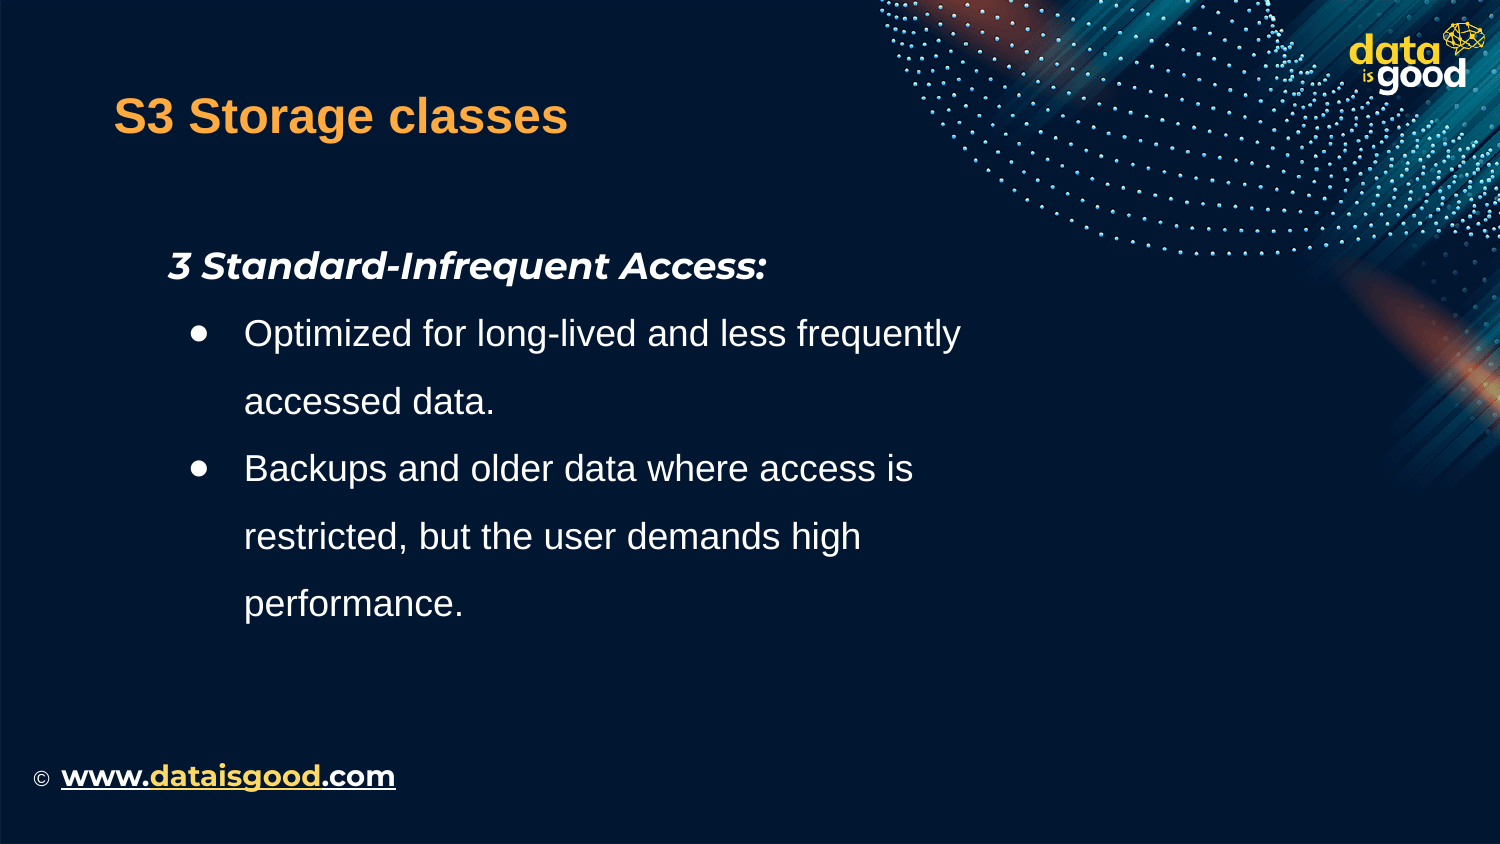

# S3 Storage classes
3 Standard-Infrequent Access:
Optimized for long-lived and less frequently accessed data.
Backups and older data where access is restricted, but the user demands high performance.